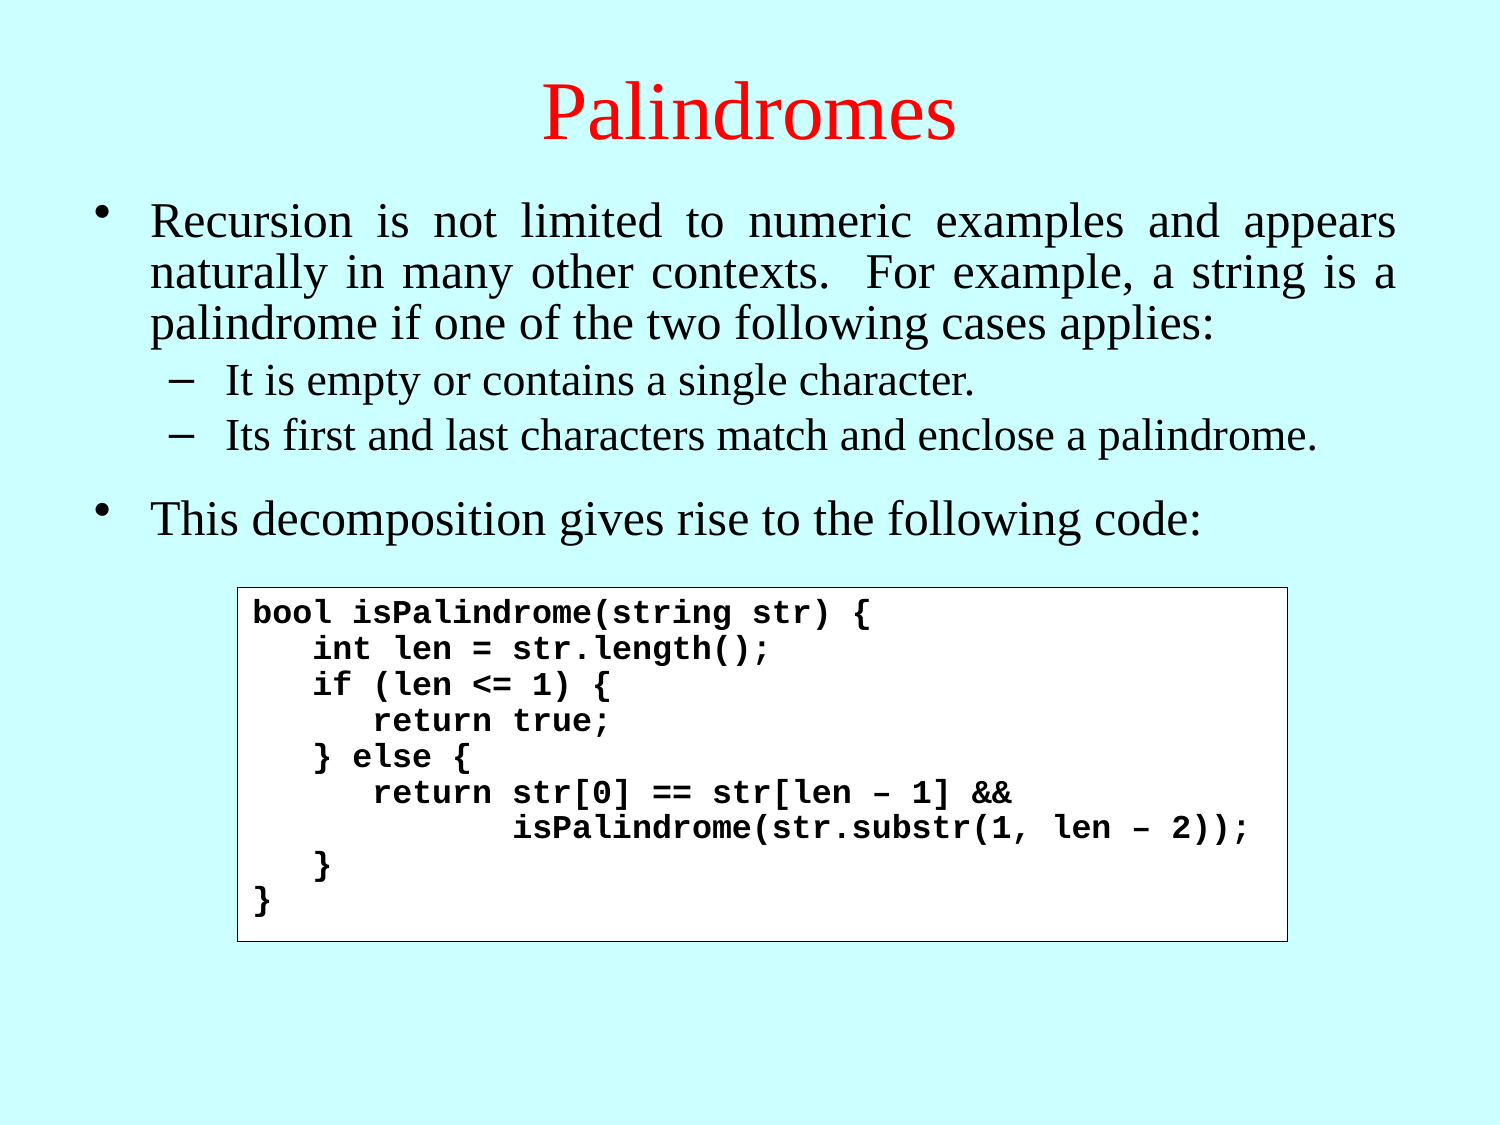

# Palindromes
Recursion is not limited to numeric examples and appears naturally in many other contexts.  For example, a string is a palindrome if one of the two following cases applies:
It is empty or contains a single character.
Its first and last characters match and enclose a palindrome.
This decomposition gives rise to the following code:

bool isPalindrome(string str) {
   int len = str.length();
   if (len <= 1) {
      return true;
   } else {
      return str[0] == str[len – 1] &&
             isPalindrome(str.substr(1, len – 2));
   }
}